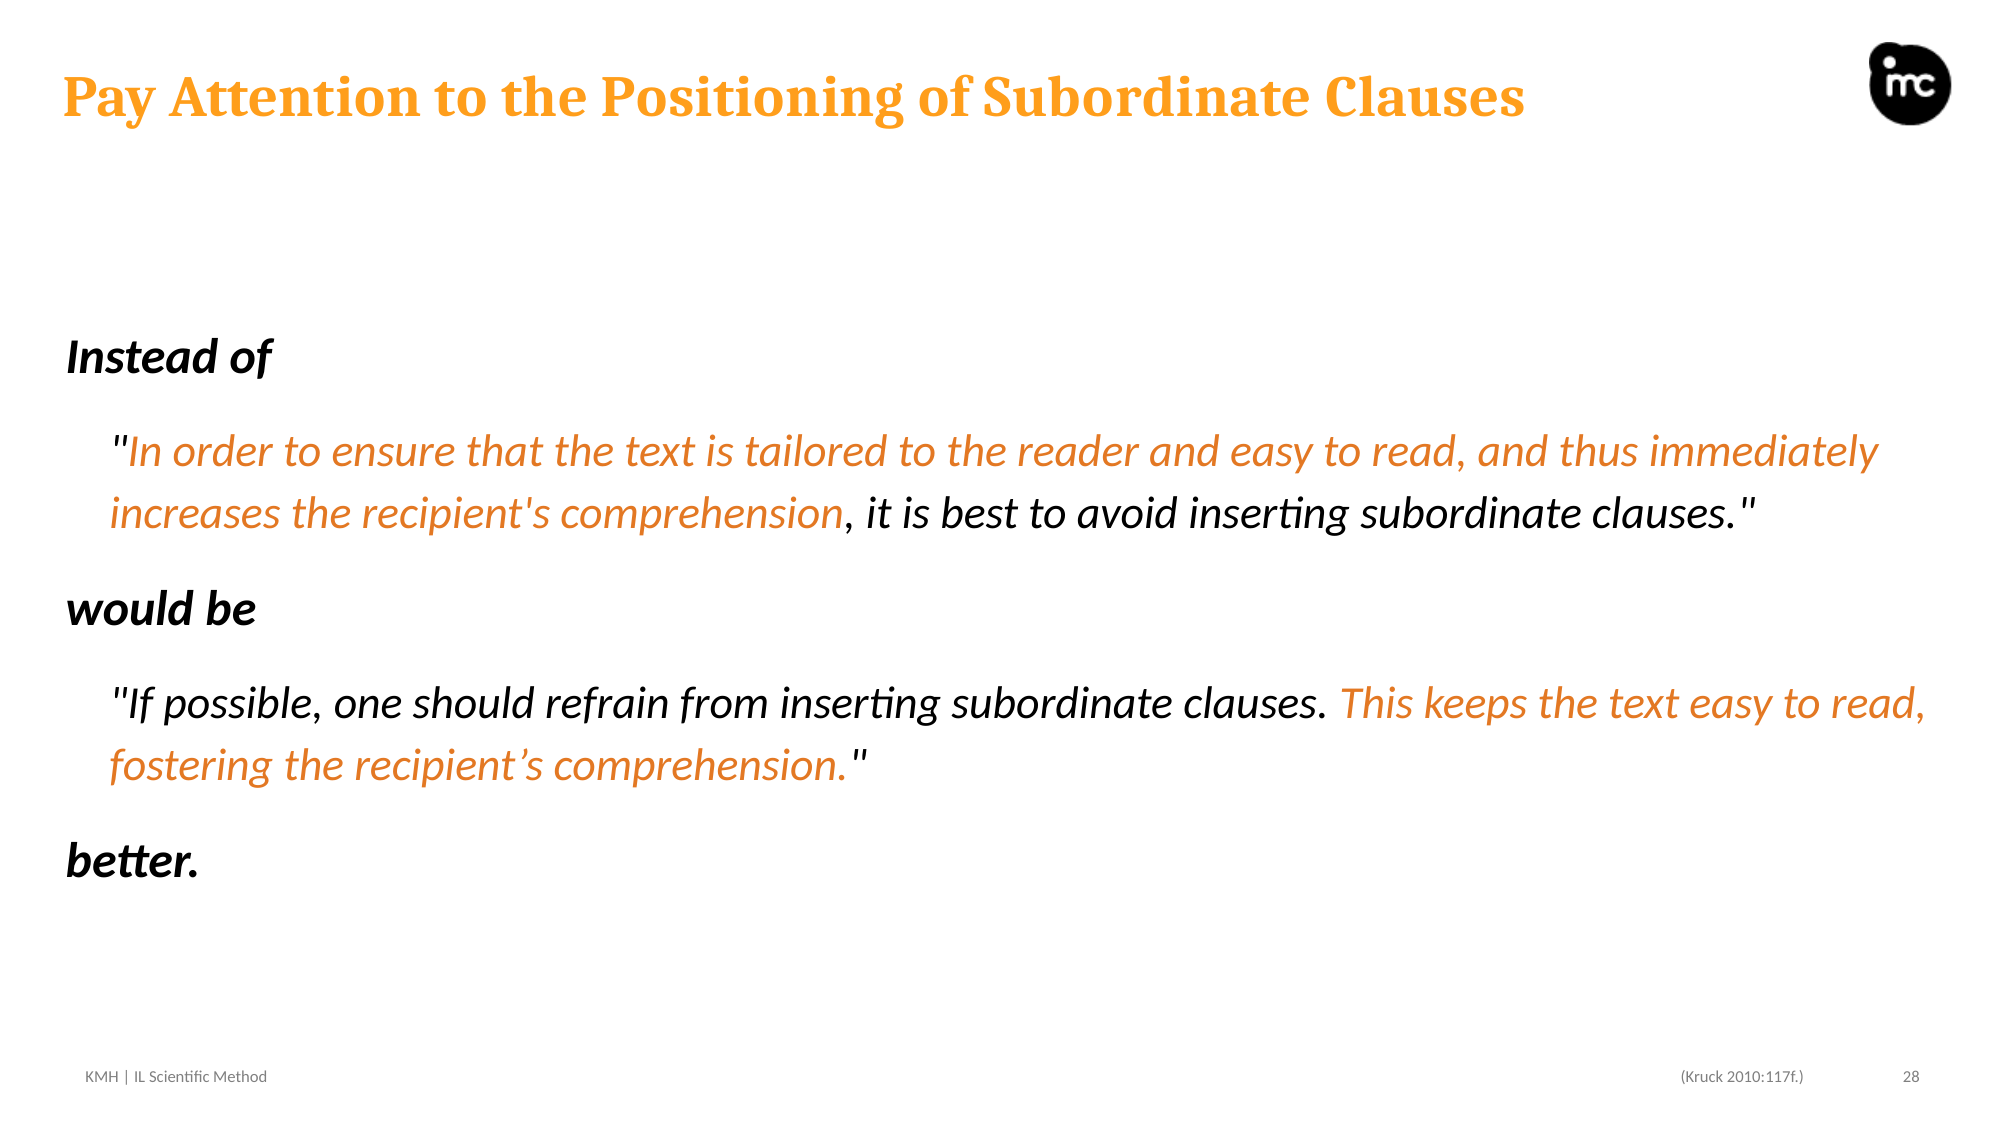

# Pay Attention to the Positioning of Subordinate Clauses
Instead of
"In order to ensure that the text is tailored to the reader and easy to read, and thus immediately increases the recipient's comprehension, it is best to avoid inserting subordinate clauses."
would be
"If possible, one should refrain from inserting subordinate clauses. This keeps the text easy to read, fostering the recipient’s comprehension."
better.
(Kruck 2010:117f.)